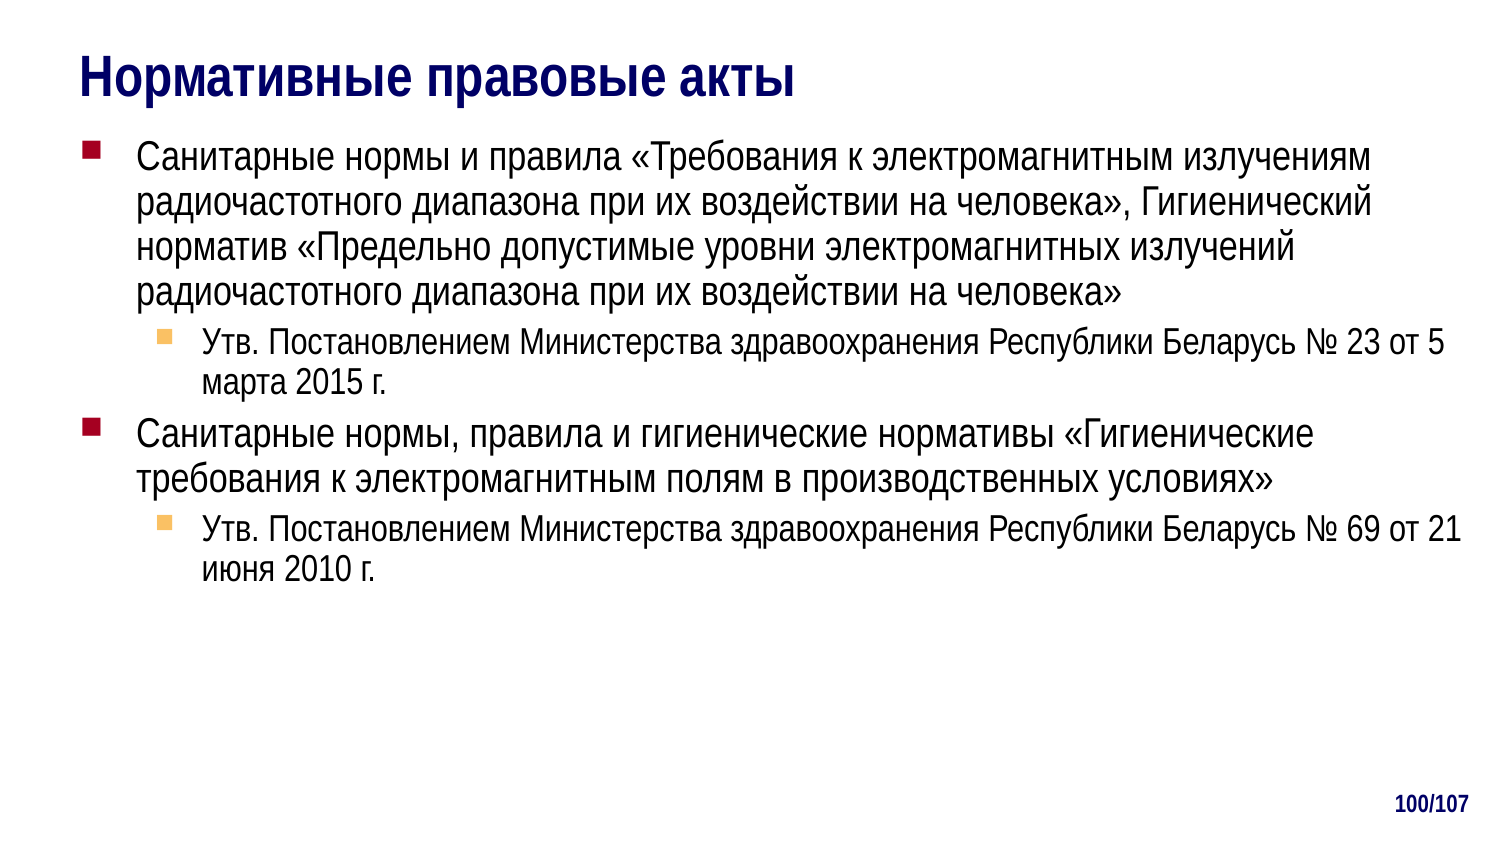

# Нормативные правовые акты
Санитарные нормы и правила «Требования к электромагнитным излучениям радиочастотного диапазона при их воздействии на человека», Гигиенический норматив «Предельно допустимые уровни электромагнитных излучений радиочастотного диапазона при их воздействии на человека»
Утв. Постановлением Министерства здравоохранения Республики Беларусь № 23 от 5 марта 2015 г.
Санитарные нормы, правила и гигиенические нормативы «Гигиенические требования к электромагнитным полям в производственных условиях»
Утв. Постановлением Министерства здравоохранения Республики Беларусь № 69 от 21 июня 2010 г.